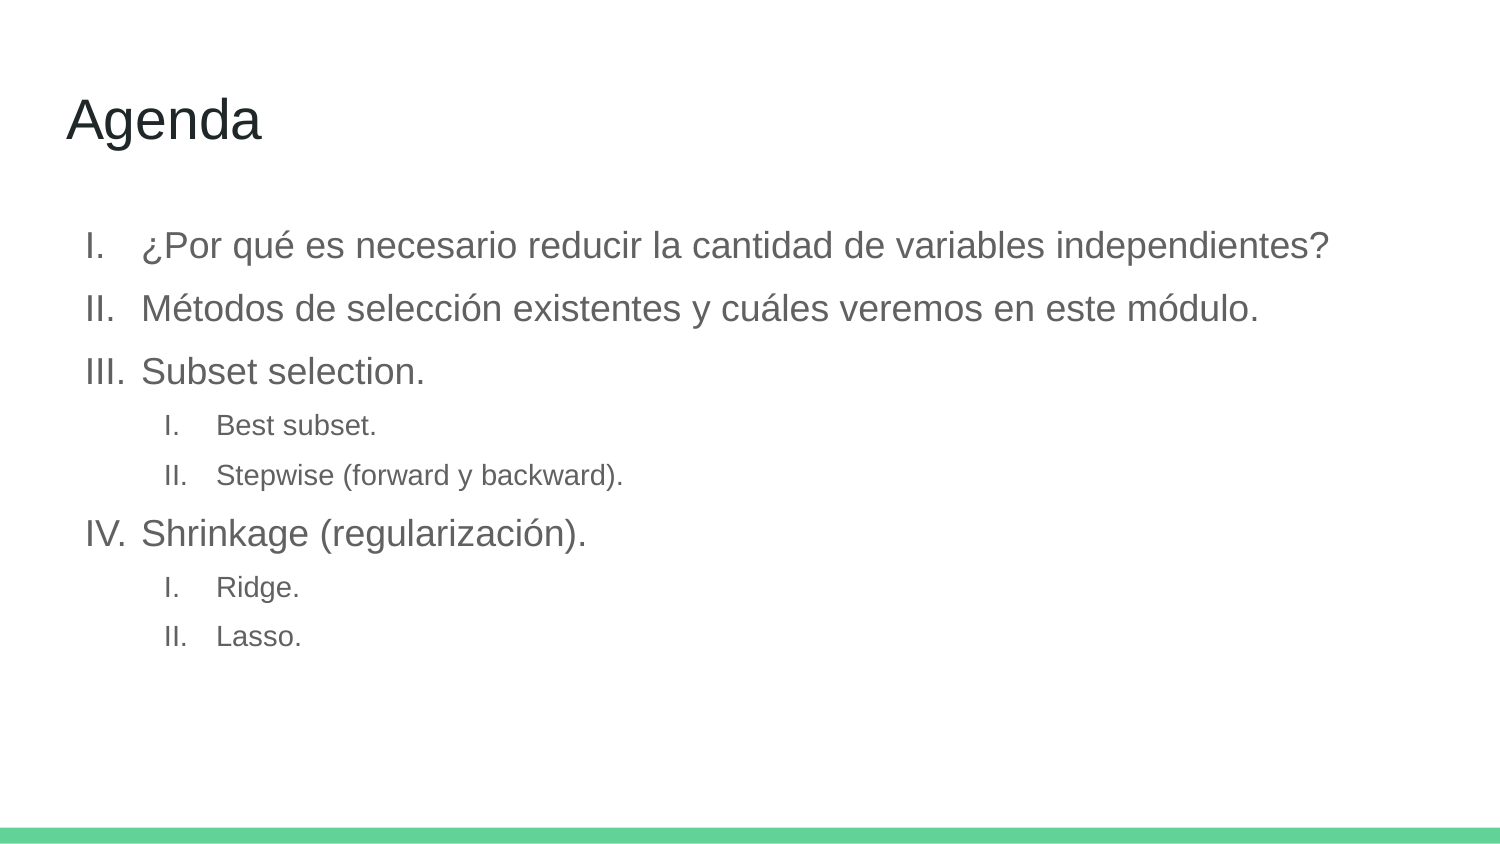

# Agenda
¿Por qué es necesario reducir la cantidad de variables independientes?
Métodos de selección existentes y cuáles veremos en este módulo.
Subset selection.
Best subset.
Stepwise (forward y backward).
Shrinkage (regularización).
Ridge.
Lasso.